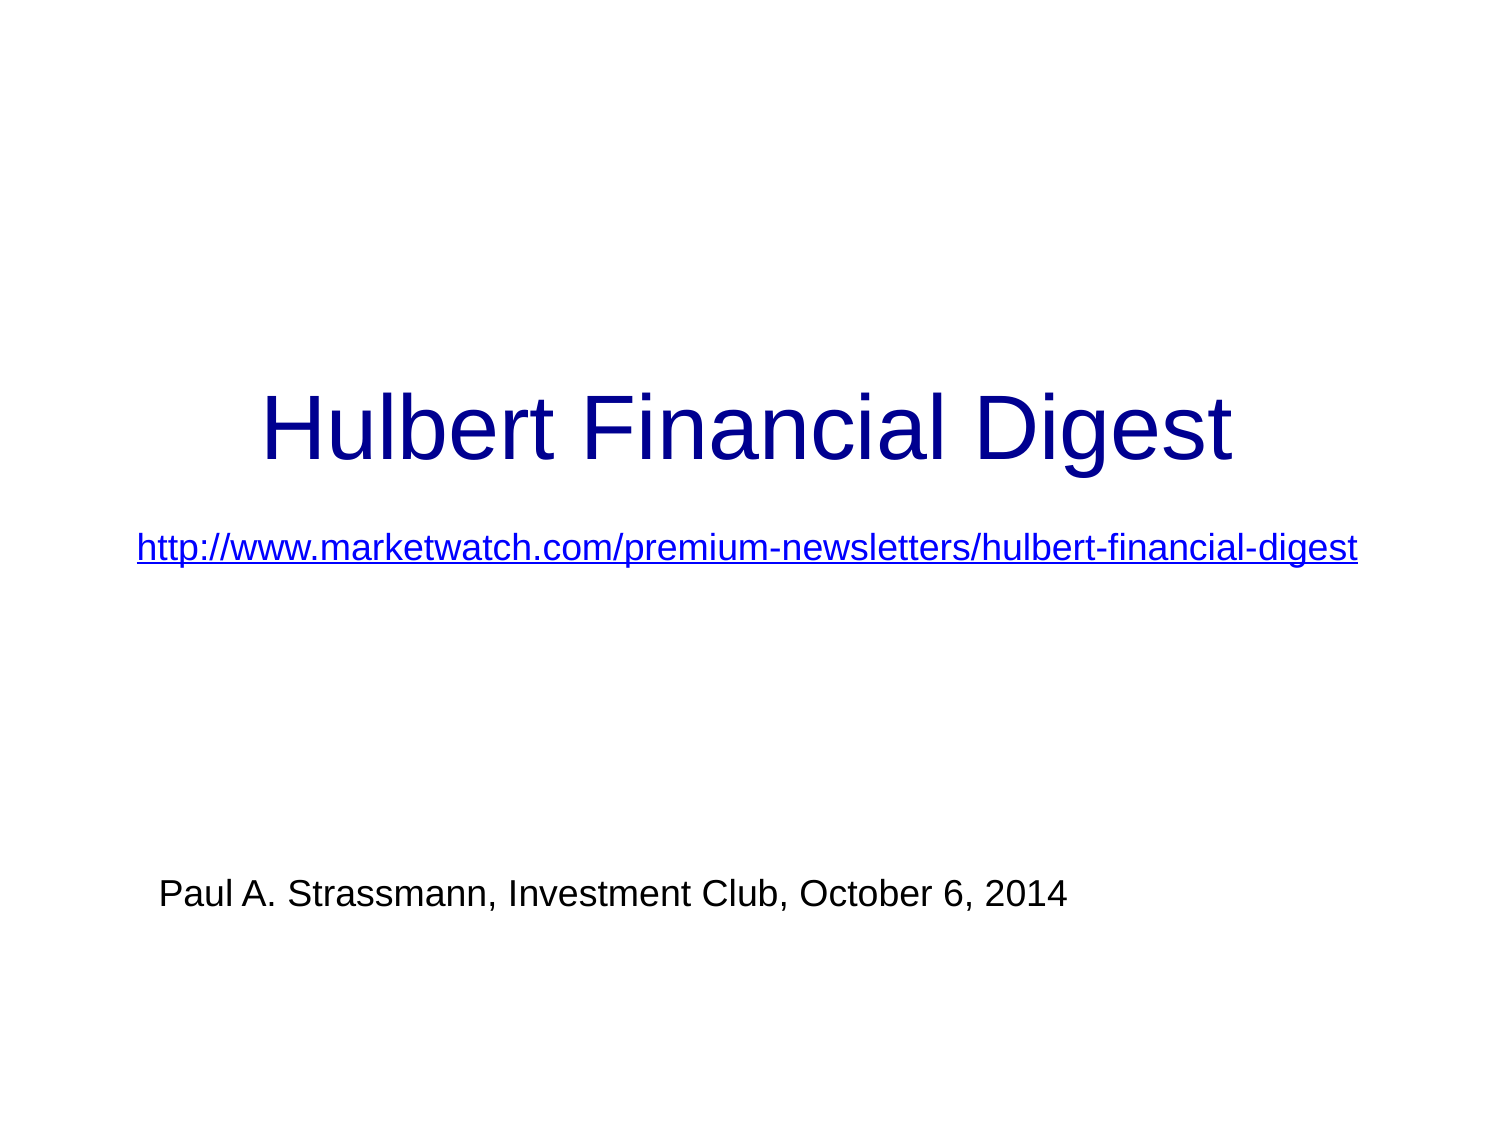

Hulbert Financial Digest

http://www.marketwatch.com/premium-newsletters/hulbert-financial-digest

Paul A. Strassmann, Investment Club, October 6, 2014